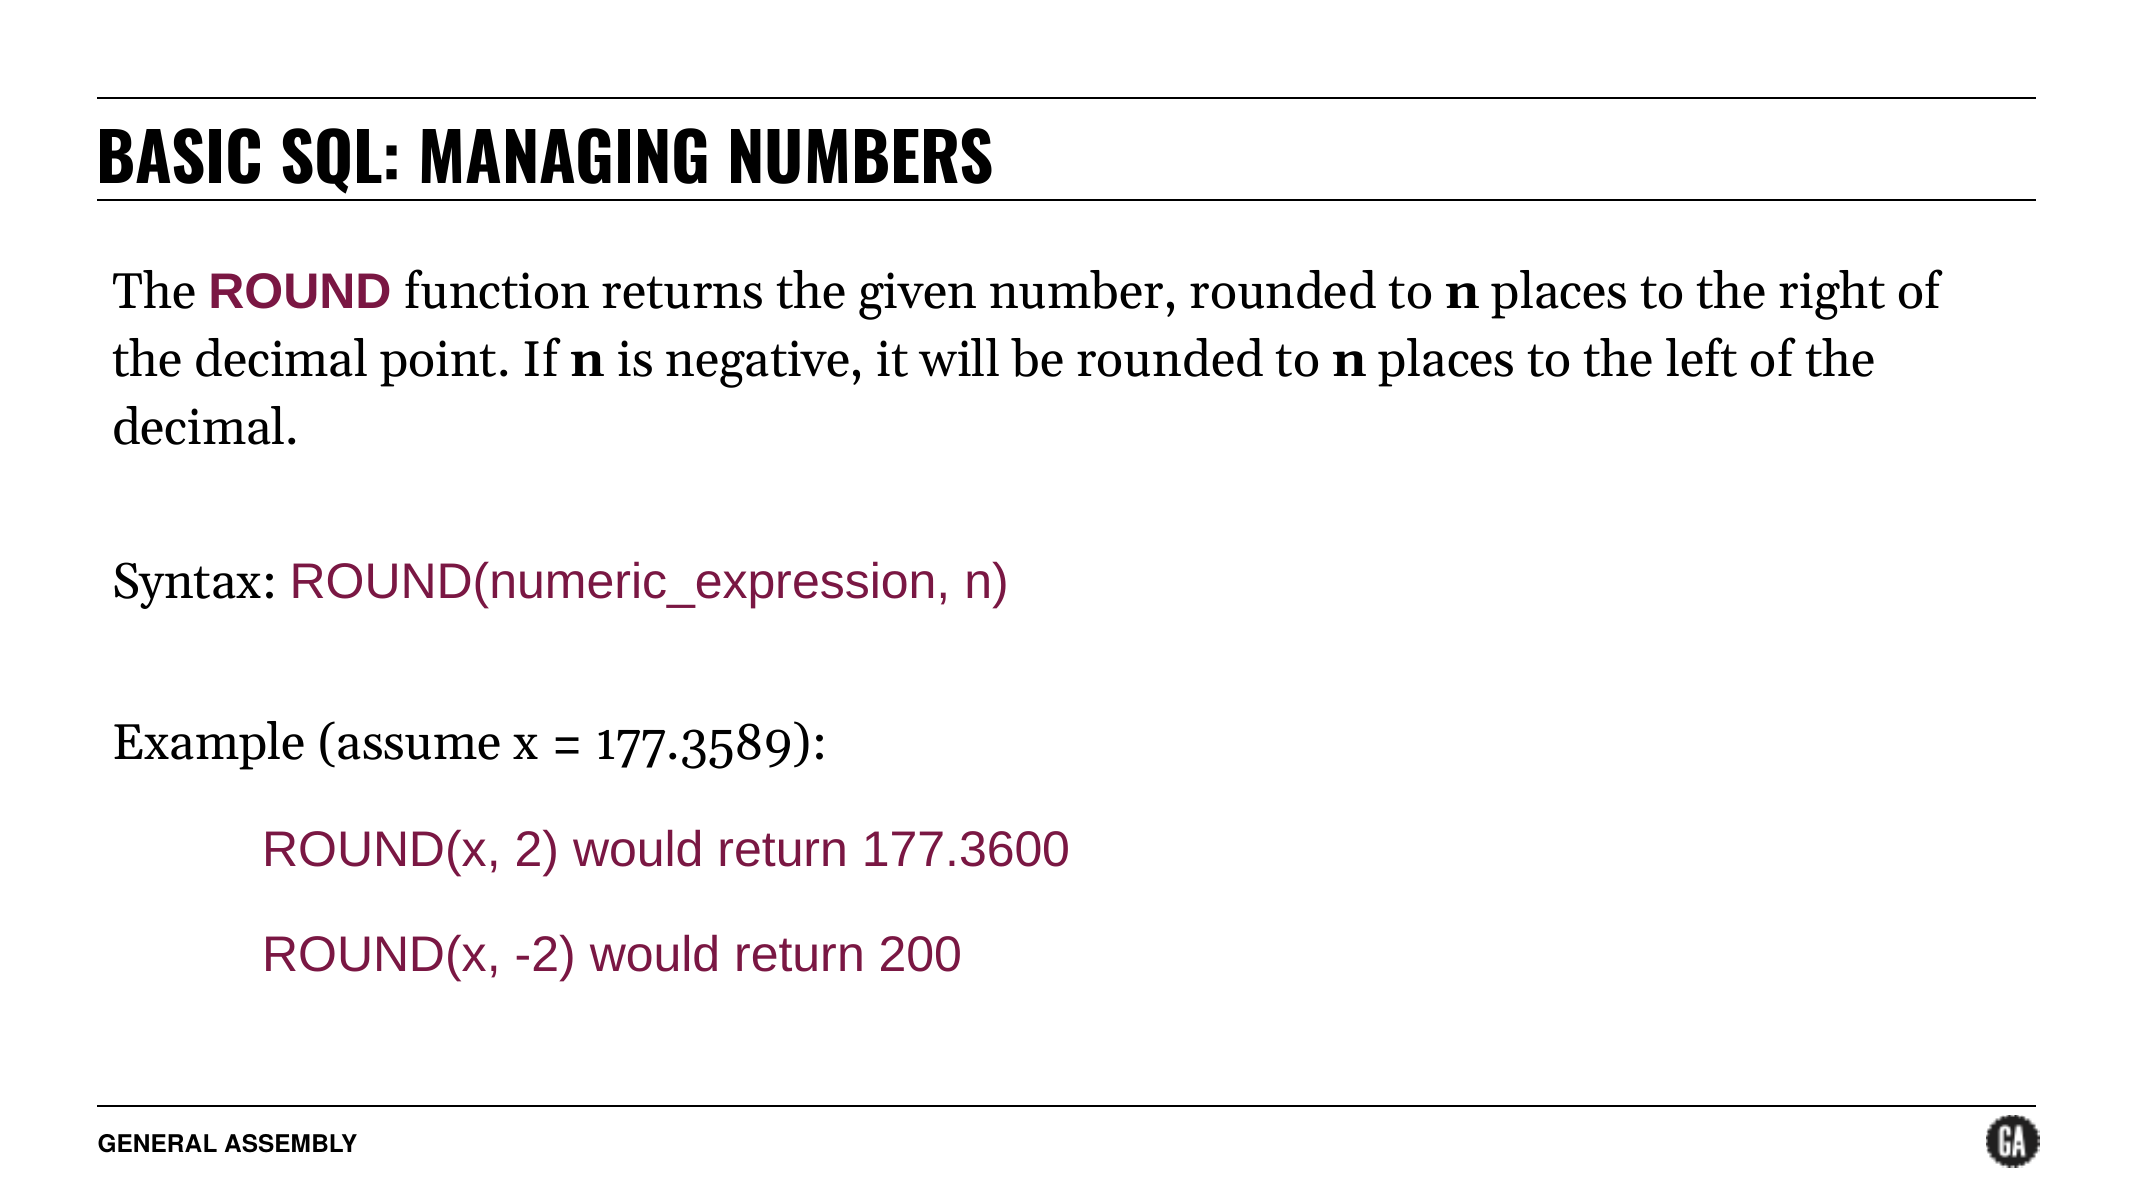

# BASIC SQL: MANAGING NUMBERS
The ROUND function returns the given number, rounded to n places to the right of the decimal point. If n is negative, it will be rounded to n places to the left of the decimal.
Syntax: ROUND(numeric_expression, n)
Example (assume x = 177.3589):
ROUND(x, 2) would return 177.3600
ROUND(x, -2) would return 200